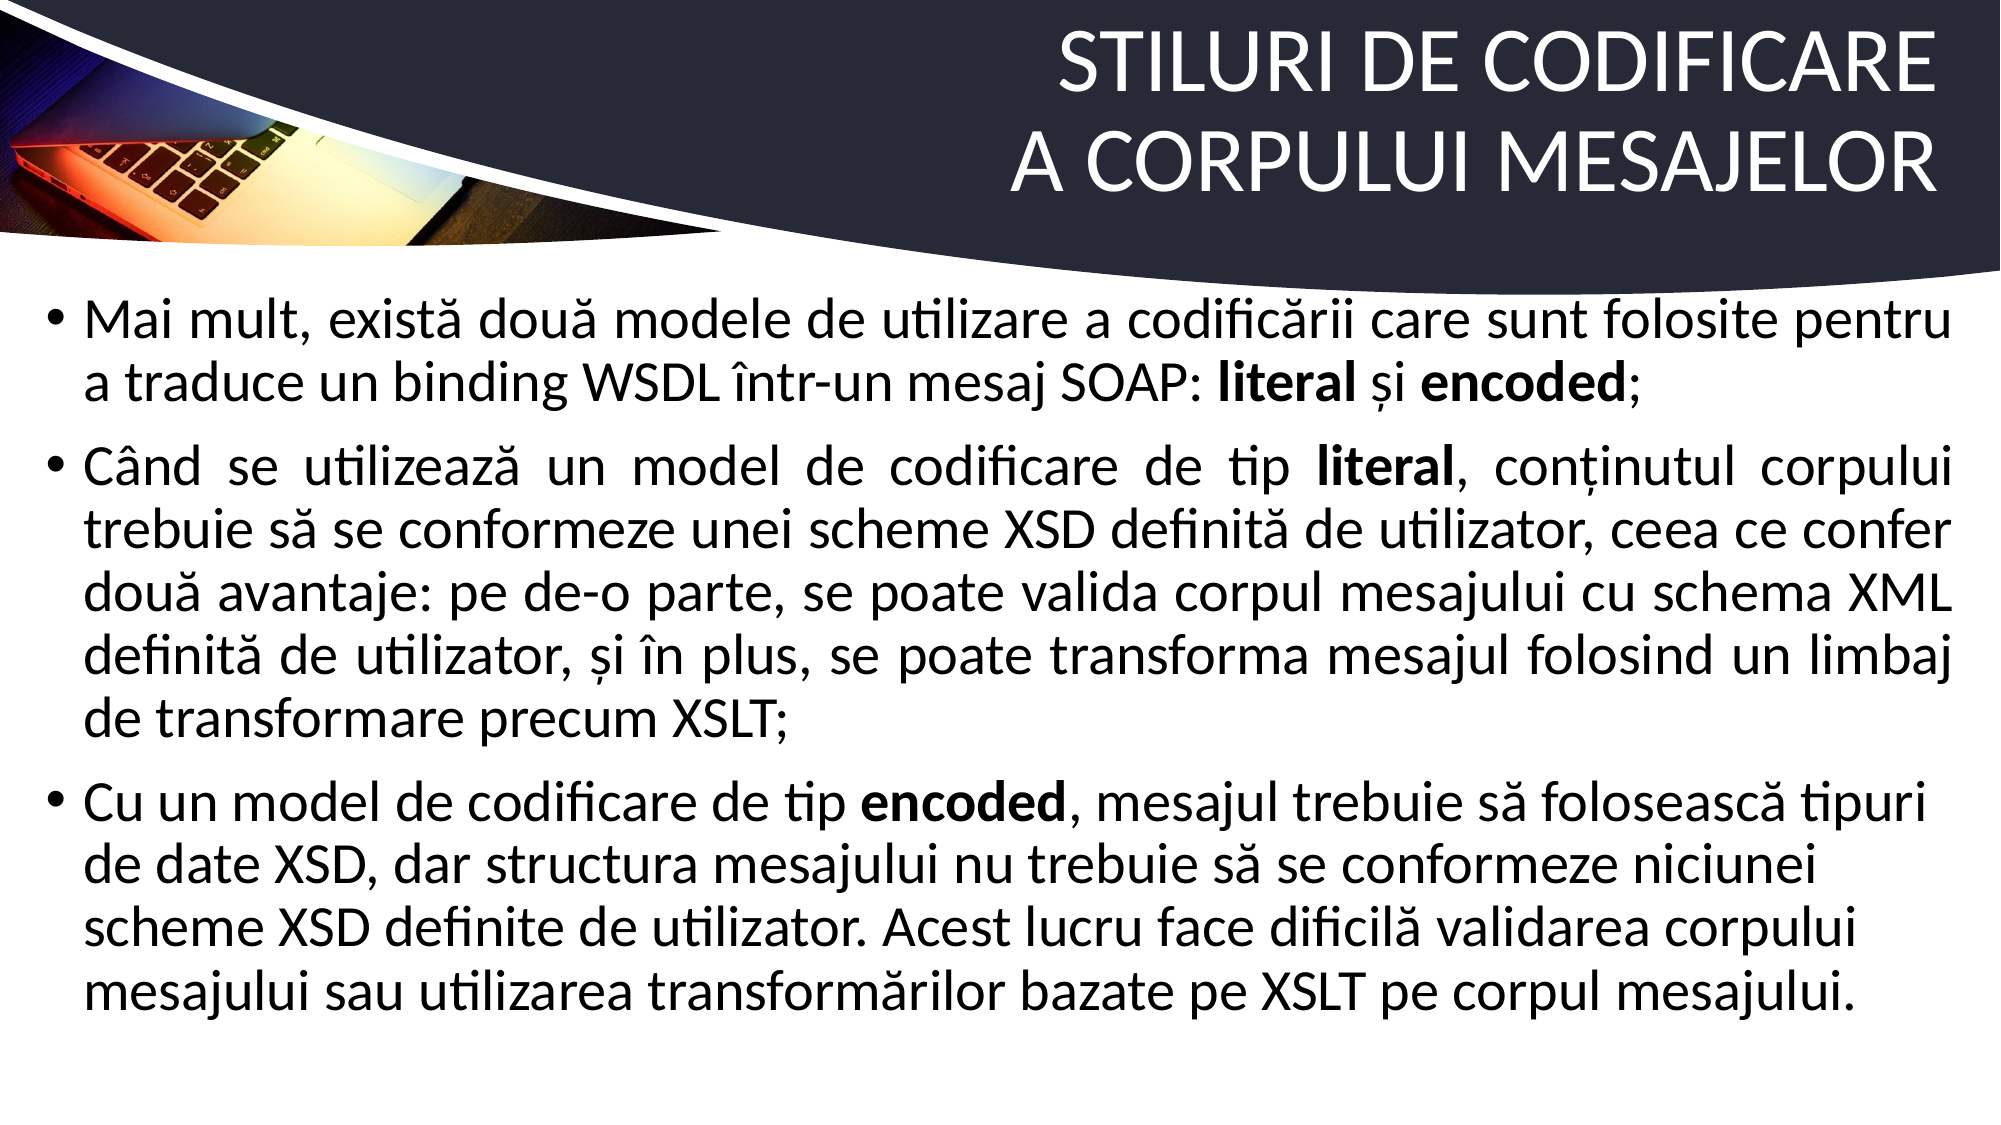

# Stiluri de codificare a corpului mesajelor
Mai mult, există două modele de utilizare a codificării care sunt folosite pentru a traduce un binding WSDL într-un mesaj SOAP: literal și encoded;
Când se utilizează un model de codificare de tip literal, conținutul corpului trebuie să se conformeze unei scheme XSD definită de utilizator, ceea ce confer două avantaje: pe de-o parte, se poate valida corpul mesajului cu schema XML definită de utilizator, și în plus, se poate transforma mesajul folosind un limbaj de transformare precum XSLT;
Cu un model de codificare de tip encoded, mesajul trebuie să folosească tipuri de date XSD, dar structura mesajului nu trebuie să se conformeze niciunei scheme XSD definite de utilizator. Acest lucru face dificilă validarea corpului mesajului sau utilizarea transformărilor bazate pe XSLT pe corpul mesajului.